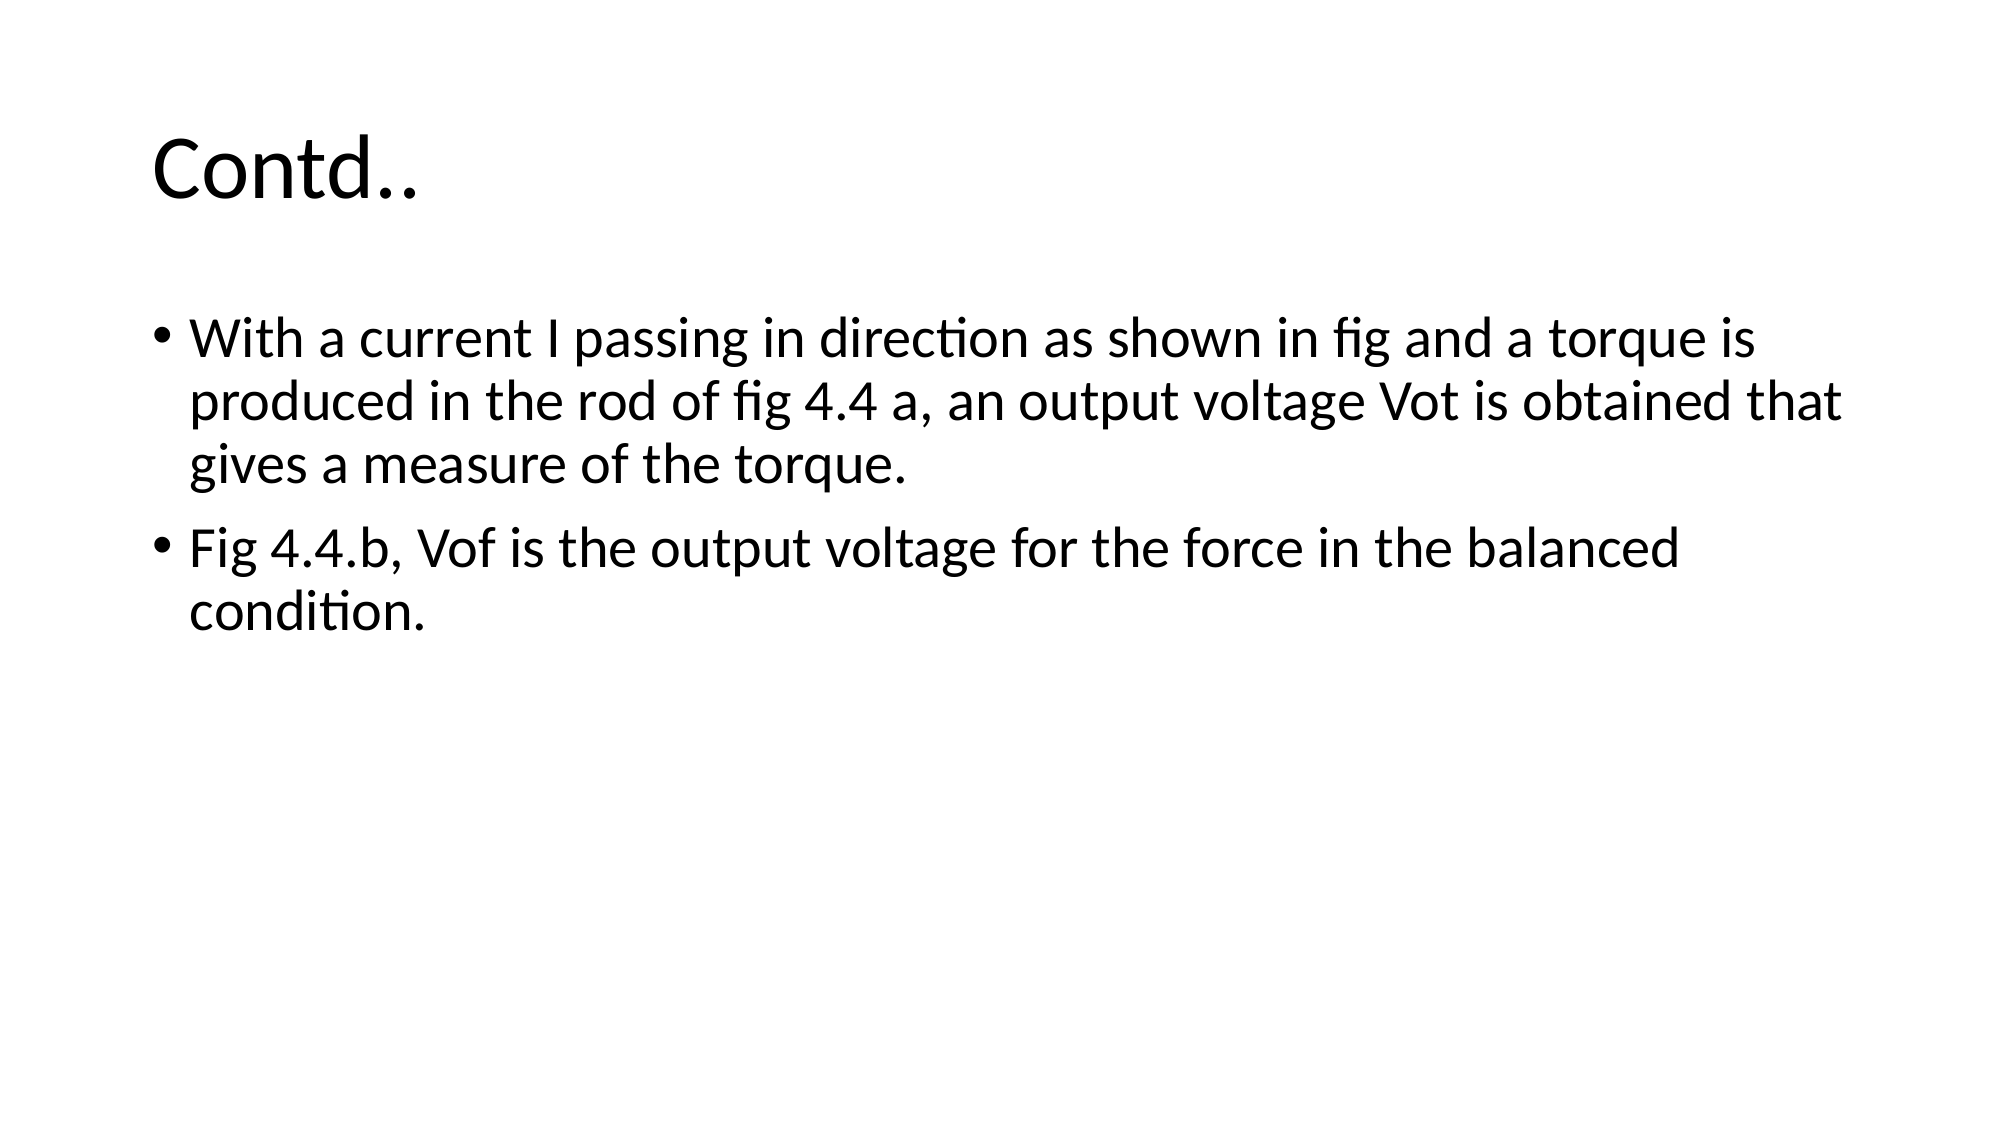

# Contd..
With a current I passing in direction as shown in fig and a torque is produced in the rod of fig 4.4 a, an output voltage Vot is obtained that gives a measure of the torque.
Fig 4.4.b, Vof is the output voltage for the force in the balanced condition.